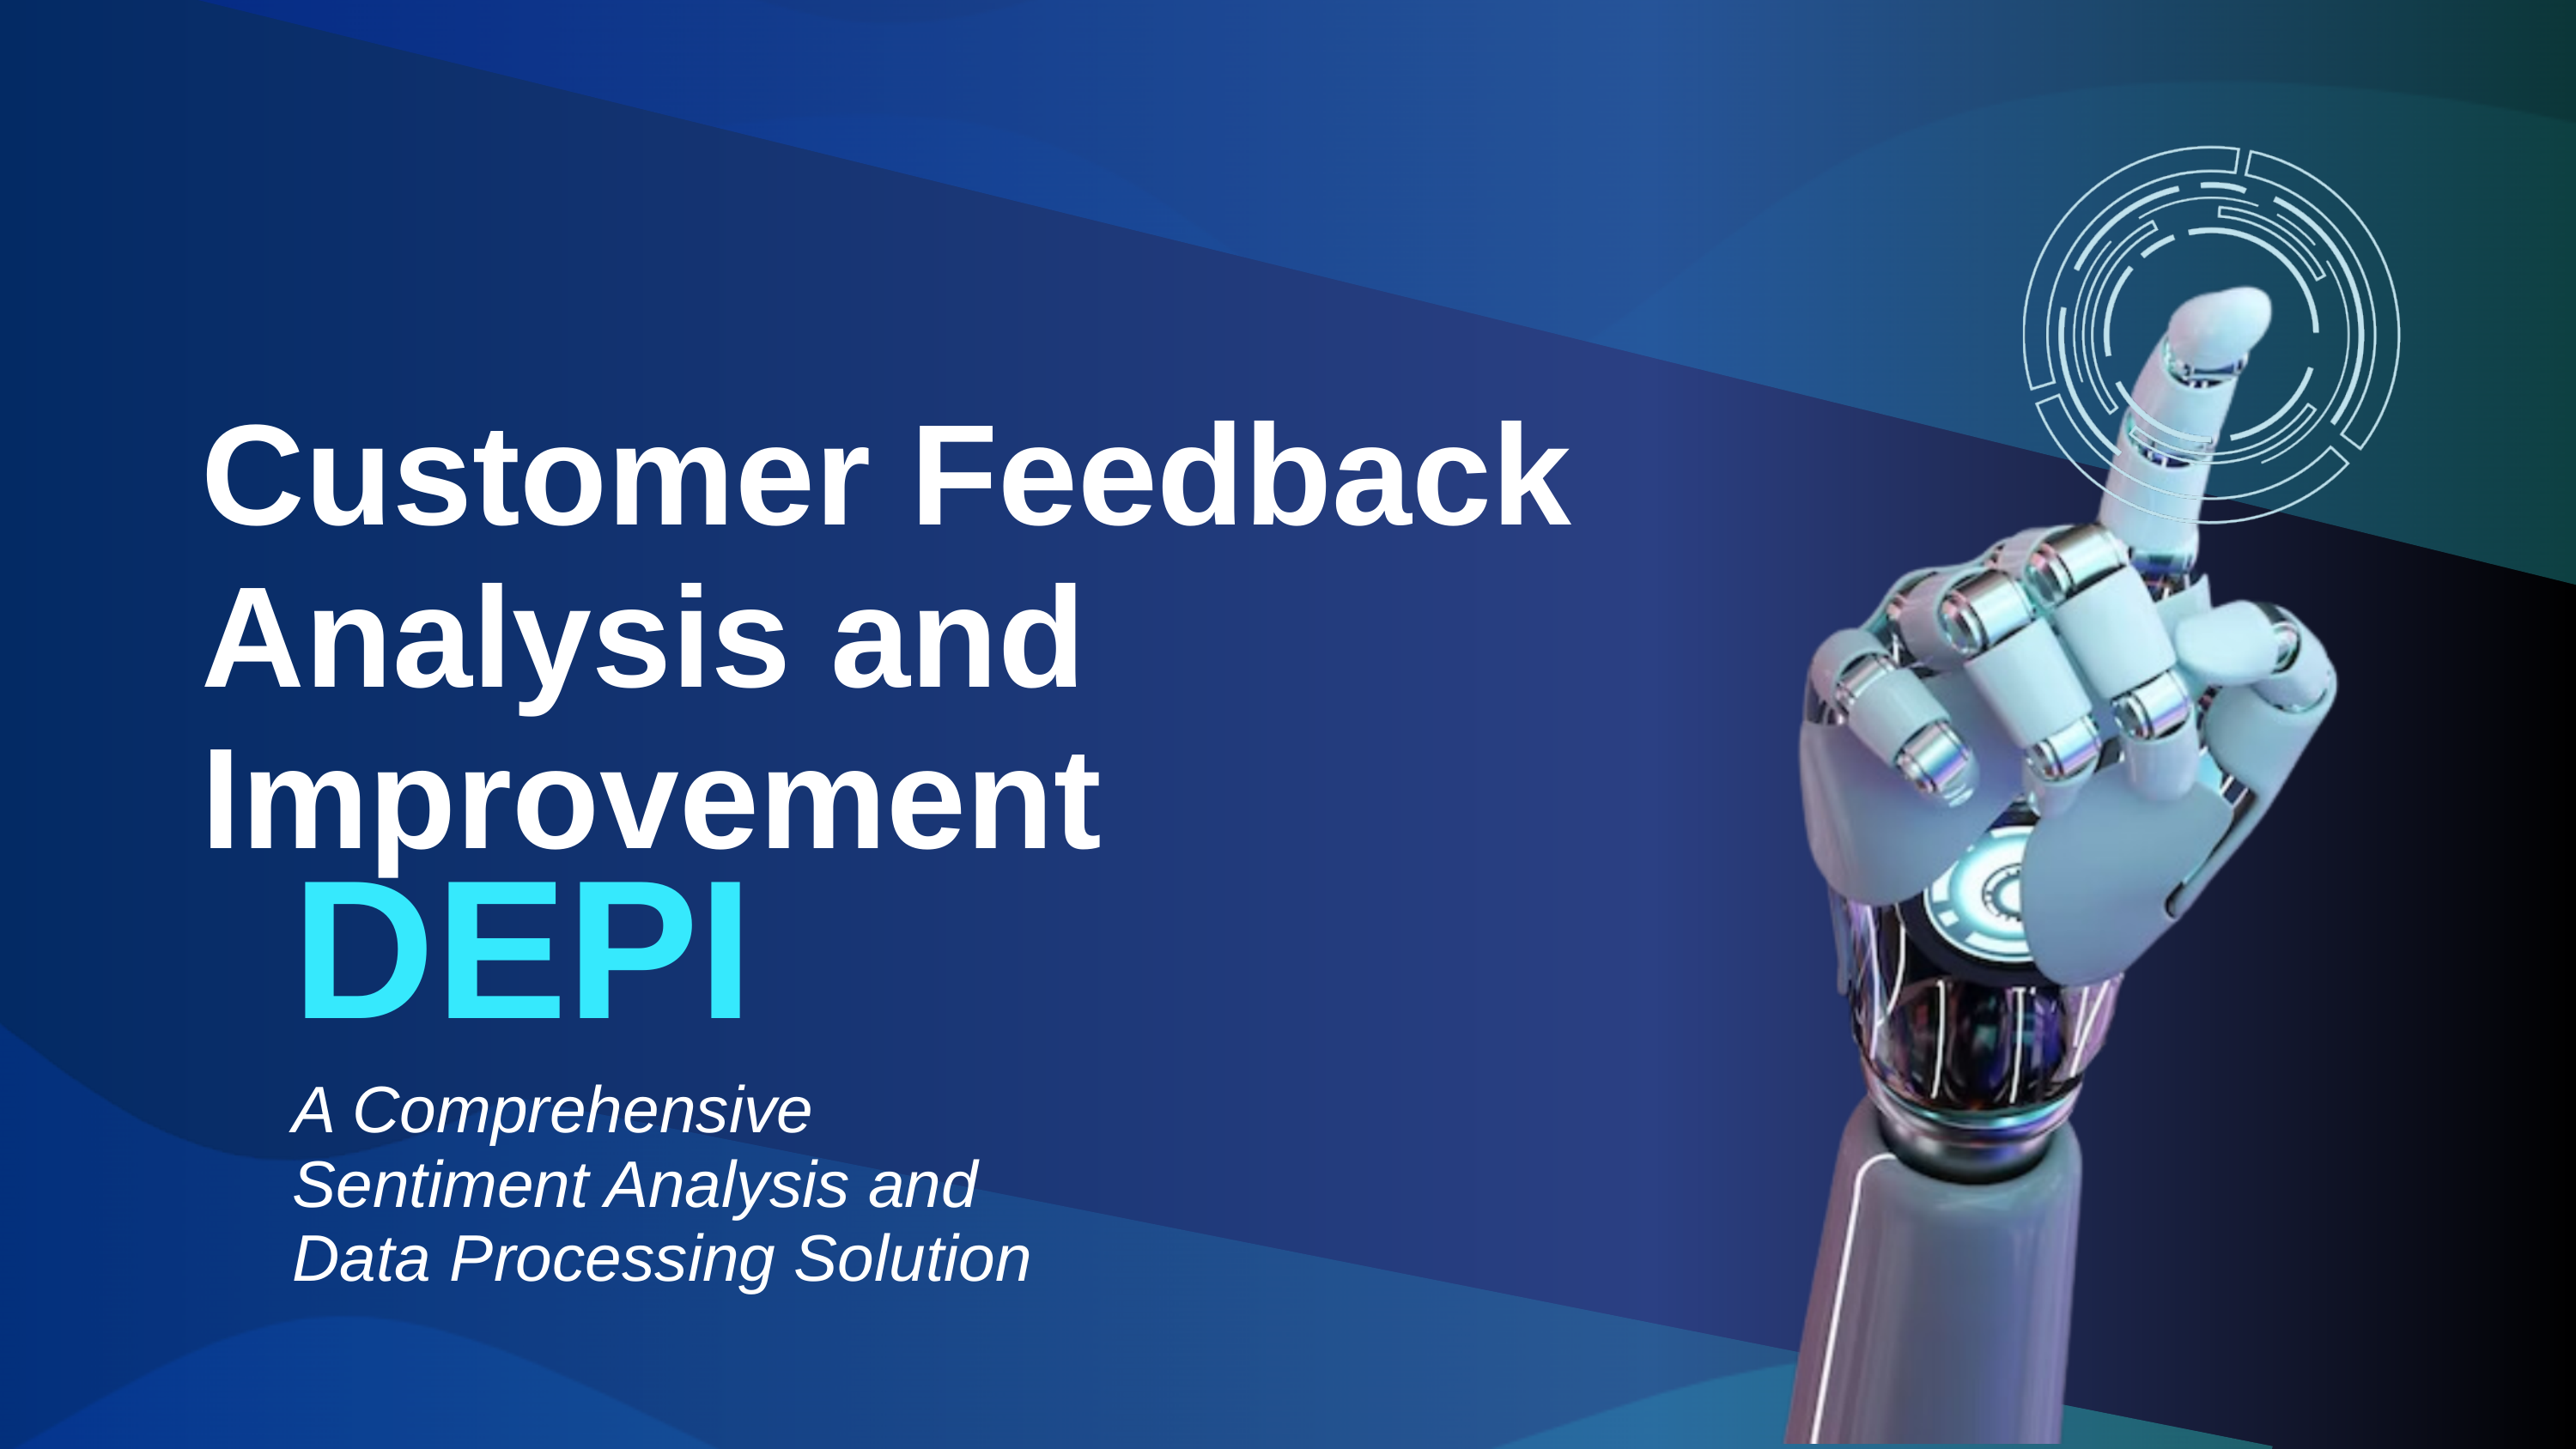

Customer Feedback Analysis and Improvement
DEPI
A Comprehensive Sentiment Analysis and Data Processing Solution